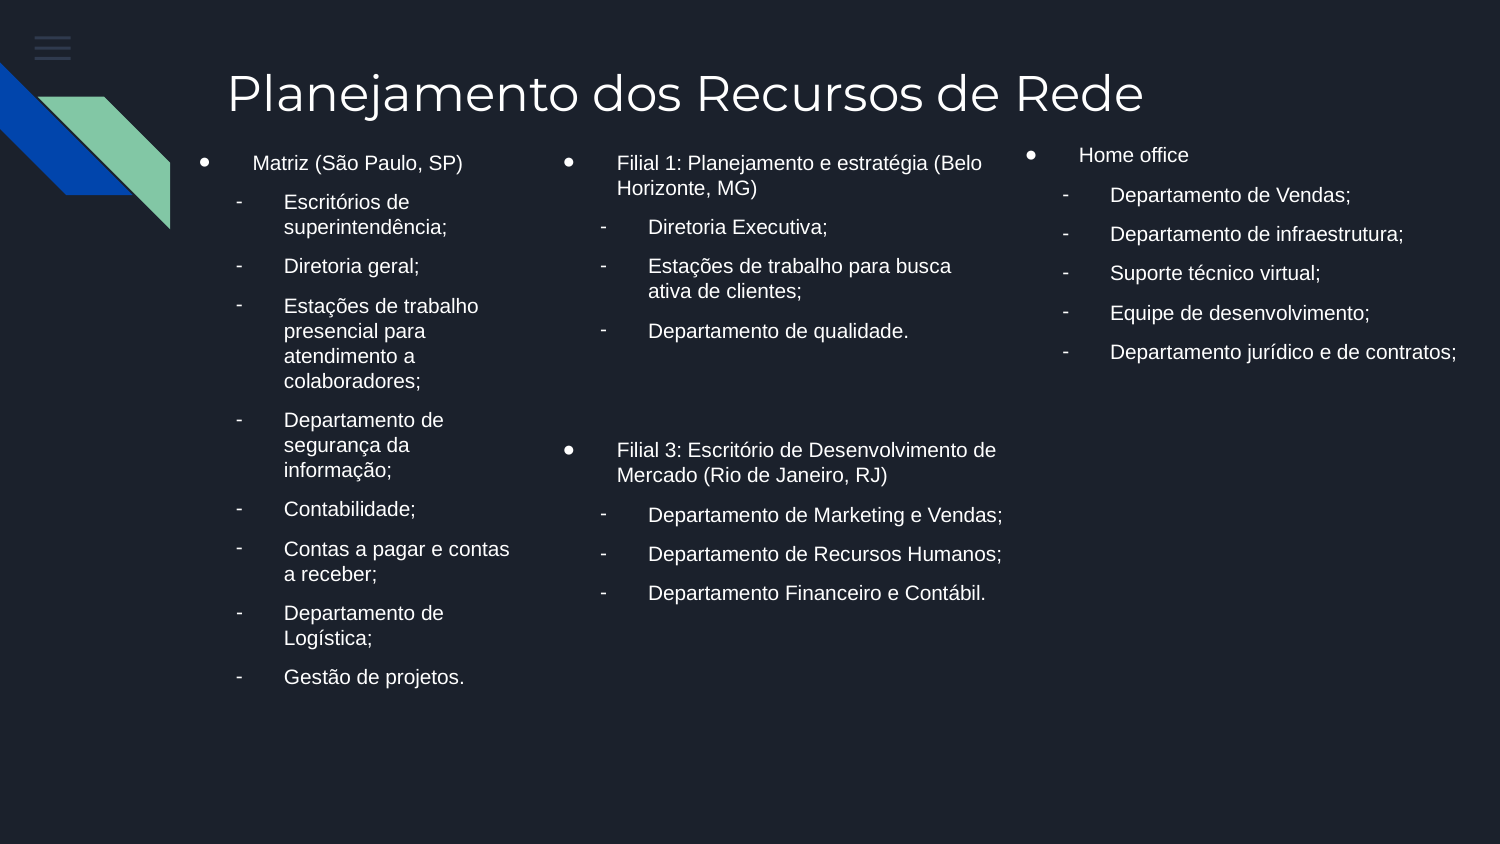

# Planejamento dos Recursos de Rede
Home office
Departamento de Vendas;
Departamento de infraestrutura;
Suporte técnico virtual;
Equipe de desenvolvimento;
Departamento jurídico e de contratos;

Matriz (São Paulo, SP)
Escritórios de superintendência;
Diretoria geral;
Estações de trabalho presencial para atendimento a colaboradores;
Departamento de segurança da informação;
Contabilidade;
Contas a pagar e contas a receber;
Departamento de Logística;
Gestão de projetos.

Filial 1: Planejamento e estratégia (Belo Horizonte, MG)
Diretoria Executiva;
Estações de trabalho para busca ativa de clientes;
Departamento de qualidade.
Filial 3: Escritório de Desenvolvimento de Mercado (Rio de Janeiro, RJ)
Departamento de Marketing e Vendas;
Departamento de Recursos Humanos;
Departamento Financeiro e Contábil.